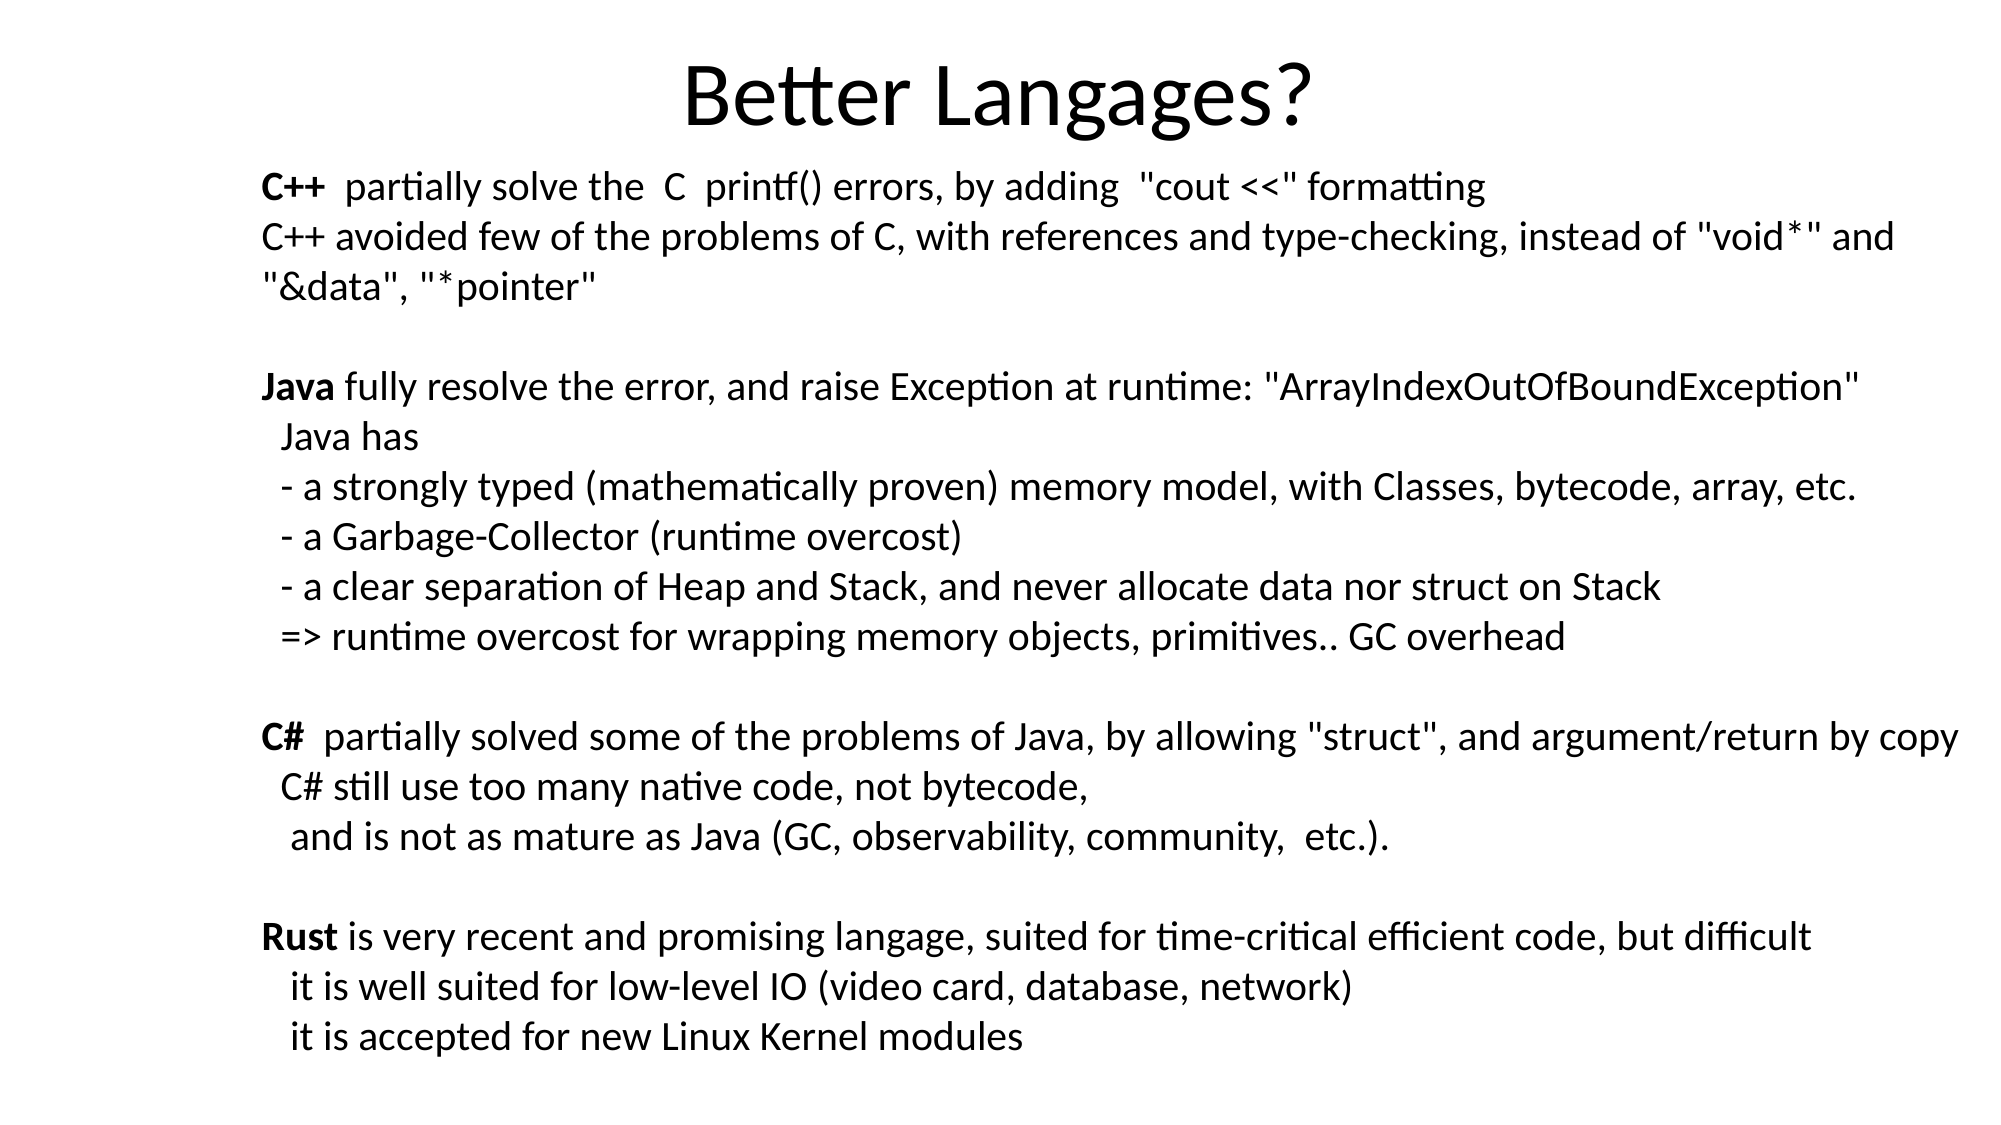

# Better Langages?
C++  partially solve the  C  printf() errors, by adding  "cout <<" formatting
C++ avoided few of the problems of C, with references and type-checking, instead of "void*" and  "&data", "*pointer"

Java fully resolve the error, and raise Exception at runtime: "ArrayIndexOutOfBoundException"
  Java has
  - a strongly typed (mathematically proven) memory model, with Classes, bytecode, array, etc.
  - a Garbage-Collector (runtime overcost)
  - a clear separation of Heap and Stack, and never allocate data nor struct on Stack
  => runtime overcost for wrapping memory objects, primitives.. GC overhead

C#  partially solved some of the problems of Java, by allowing "struct", and argument/return by copy
  C# still use too many native code, not bytecode,
   and is not as mature as Java (GC, observability, community,  etc.).

Rust is very recent and promising langage, suited for time-critical efficient code, but difficult
   it is well suited for low-level IO (video card, database, network)
   it is accepted for new Linux Kernel modules